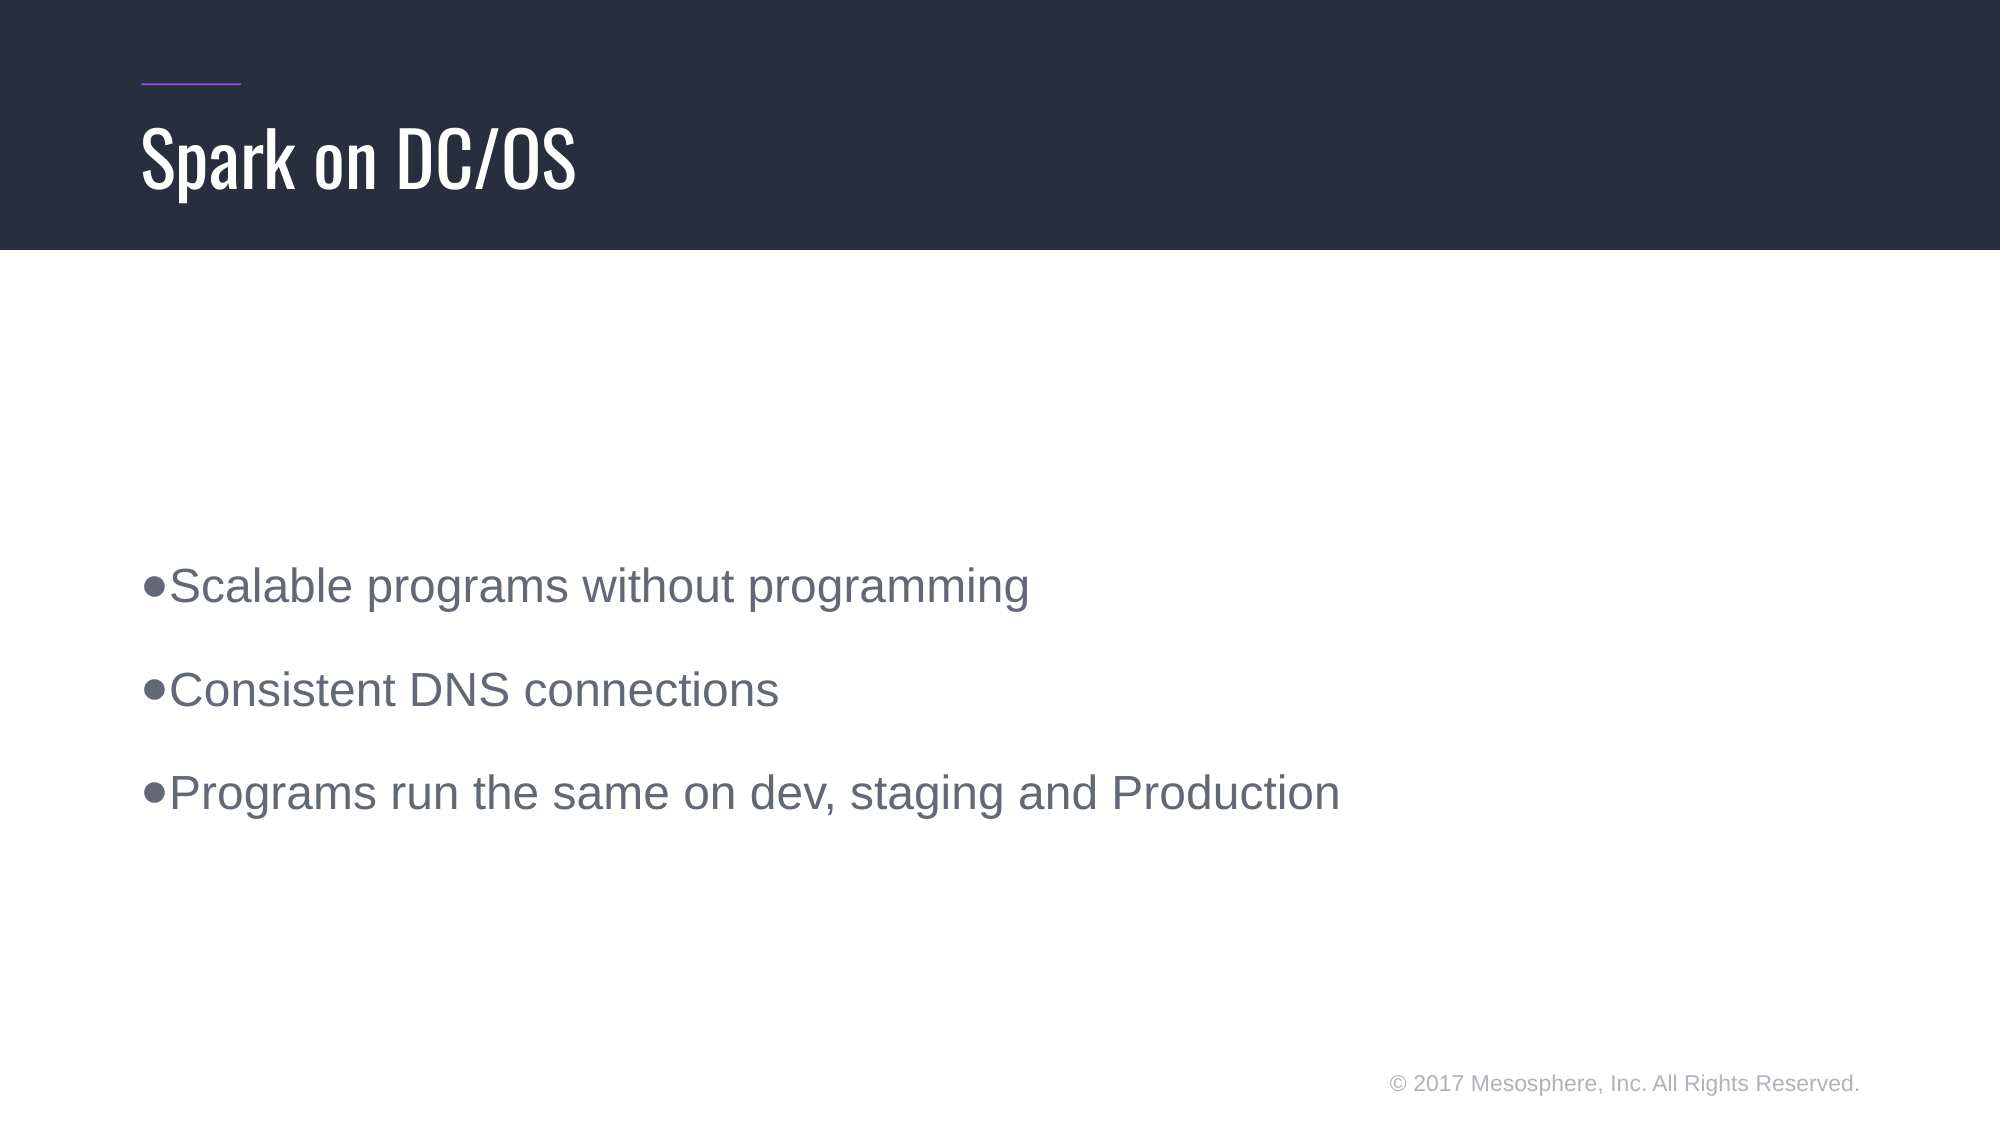

# Spark on DC/OS
Scalable programs without programming
Consistent DNS connections
Programs run the same on dev, staging and Production